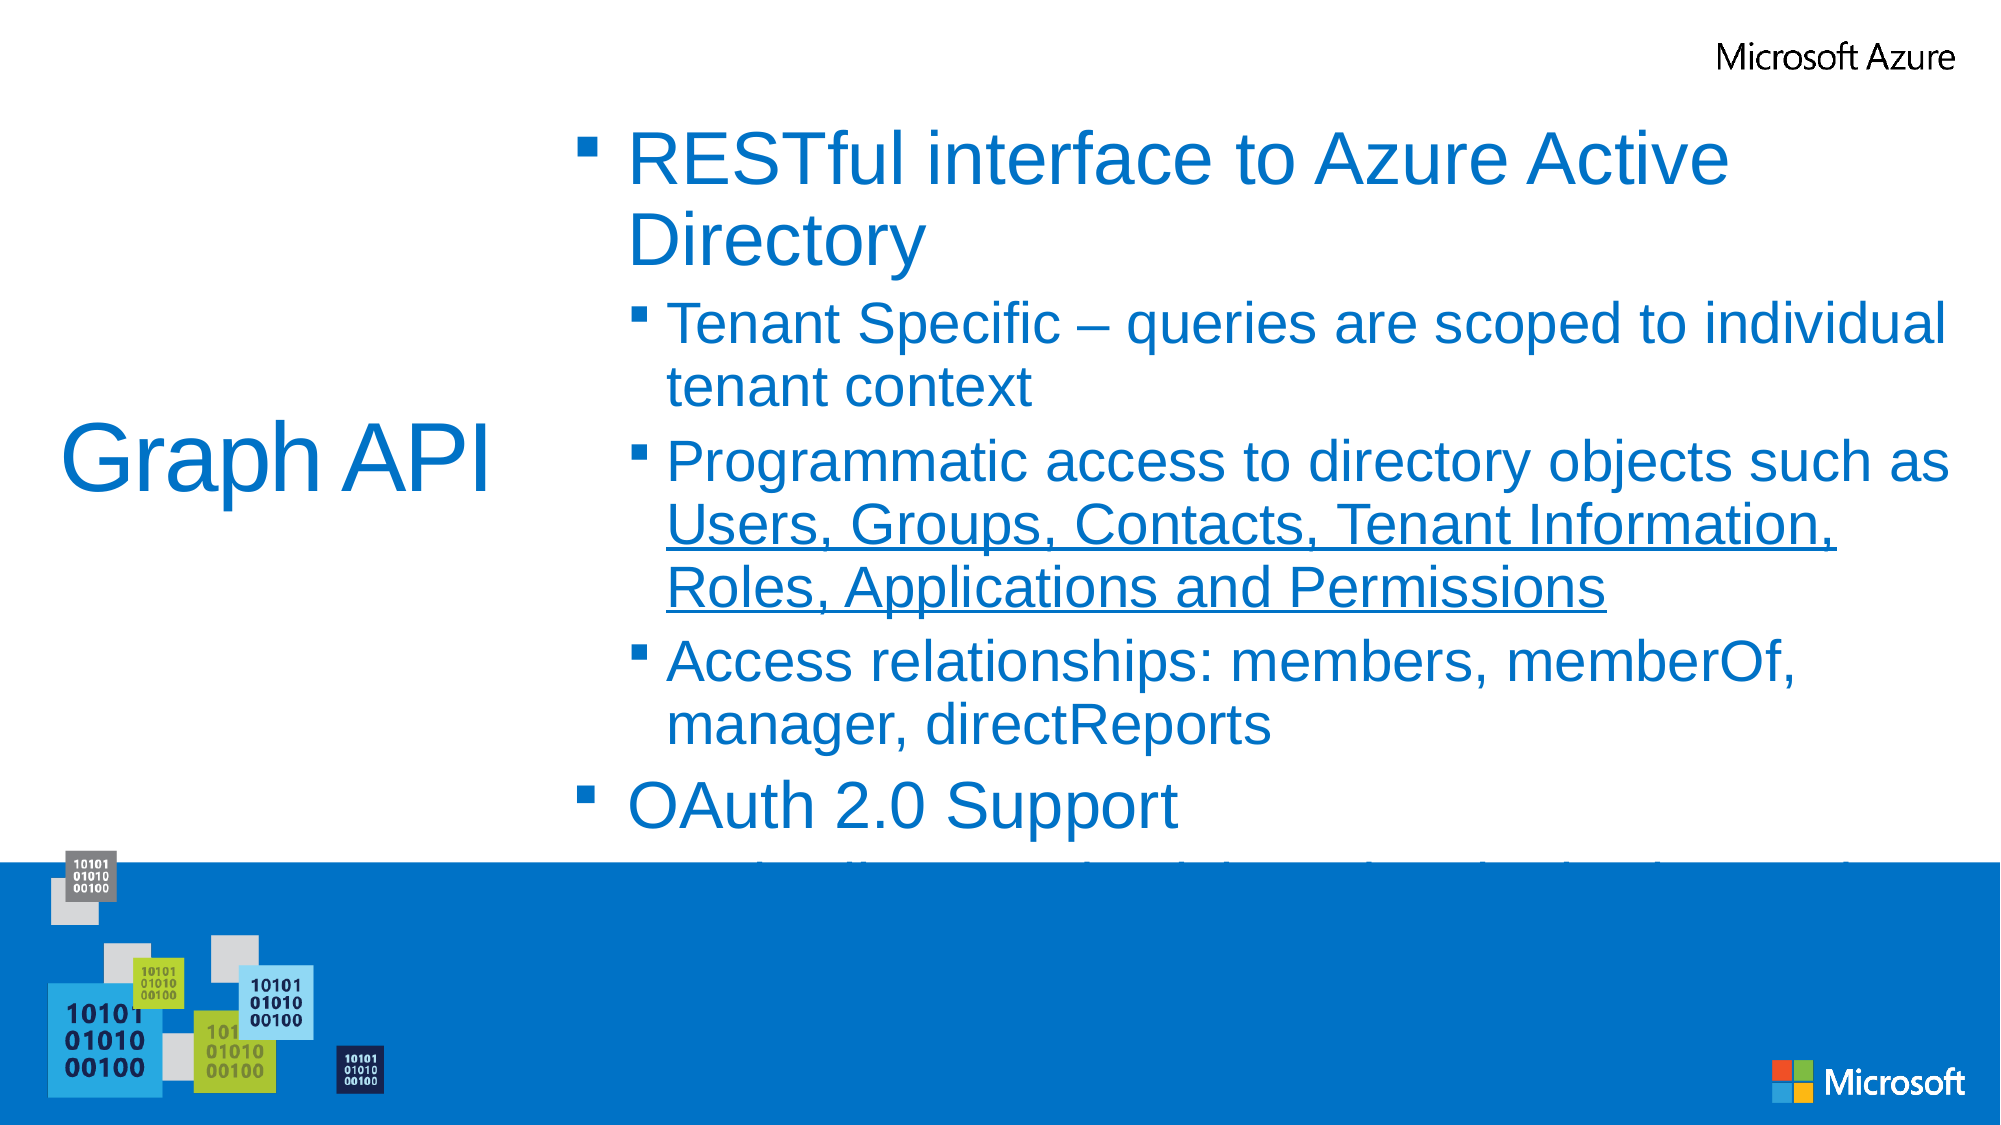

RESTful interface to Azure Active Directory
Tenant Specific – queries are scoped to individual tenant context
Programmatic access to directory objects such as Users, Groups, Contacts, Tenant Information, Roles, Applications and Permissions
Access relationships: members, memberOf, manager, directReports
OAuth 2.0 Support
Both Client Credentials and Authorization Code flow
# Graph API